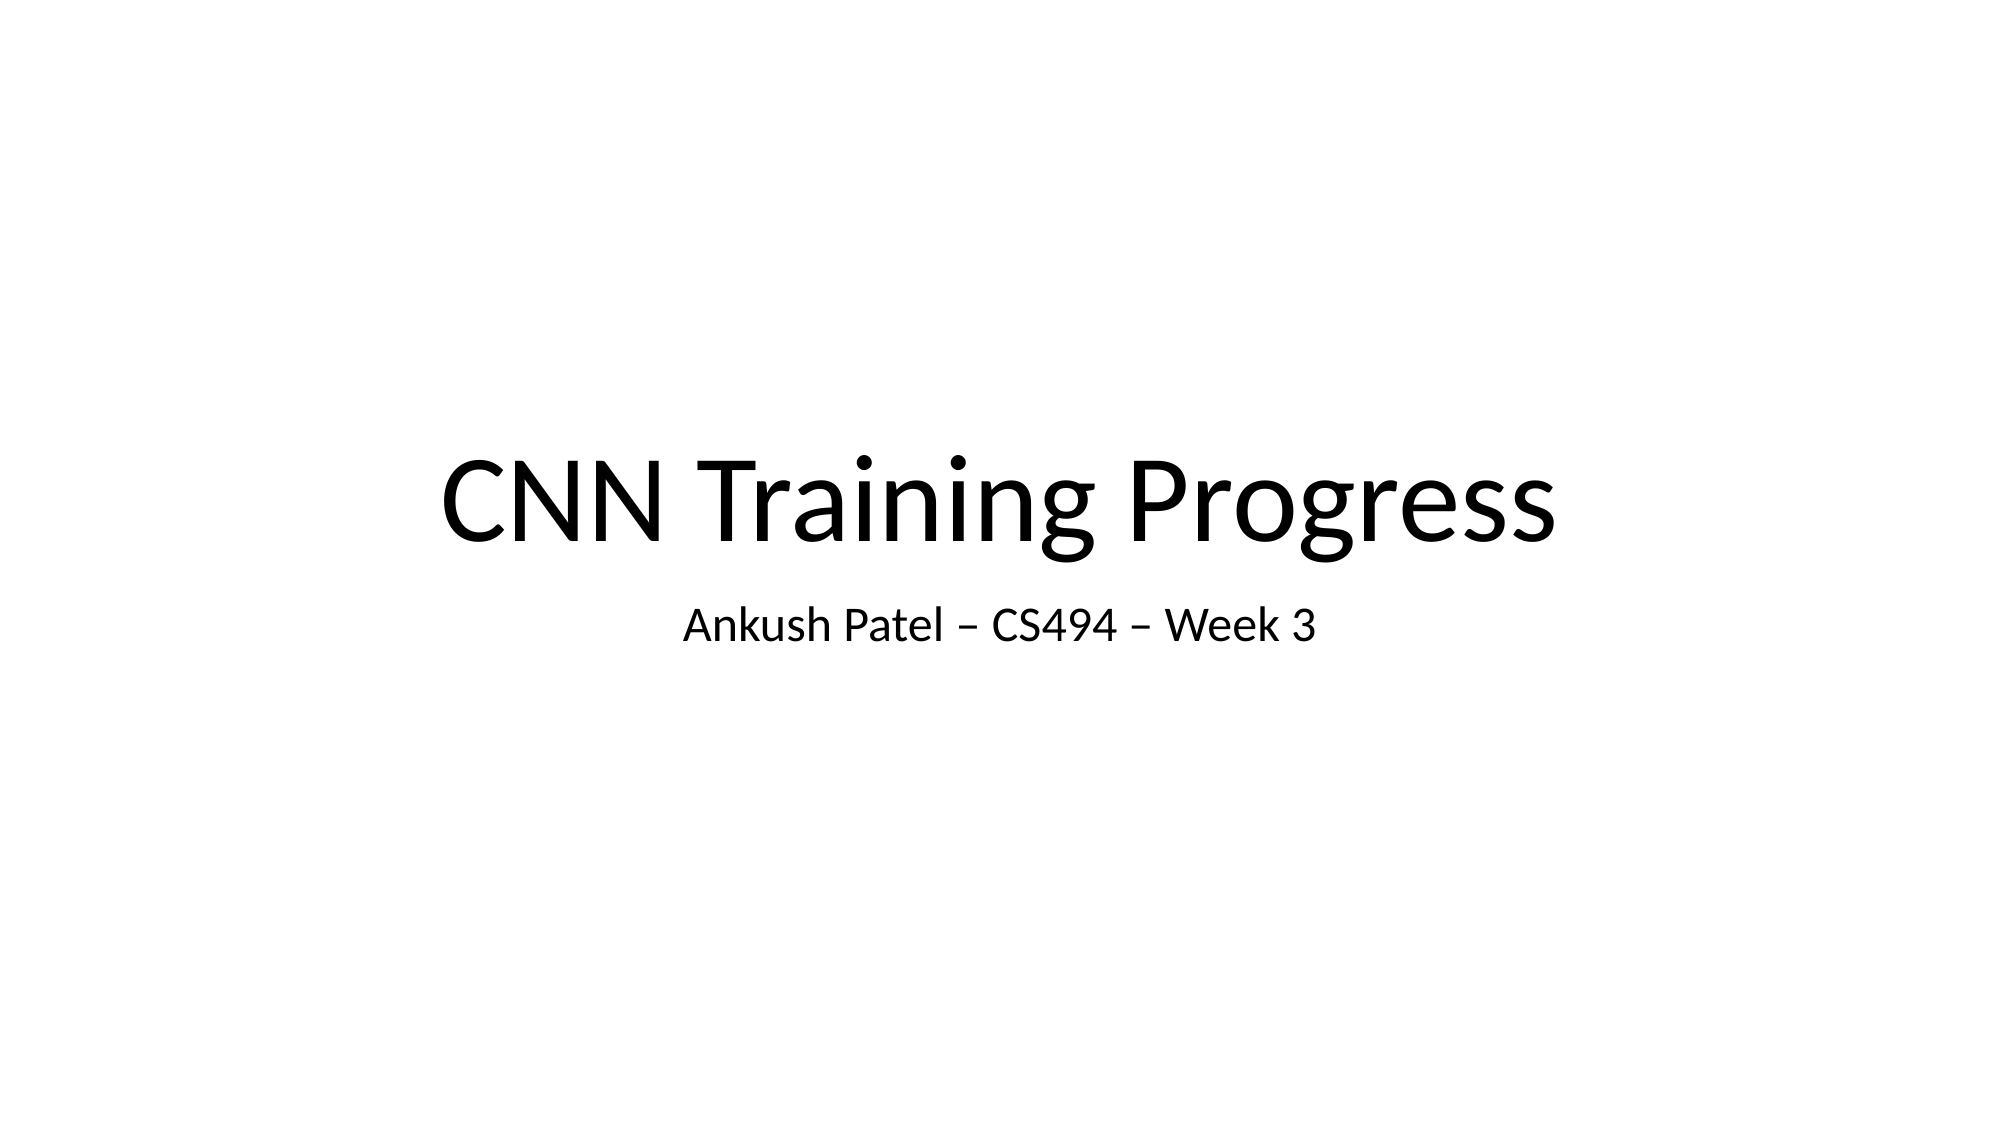

# CNN Training Progress
Ankush Patel – CS494 – Week 3